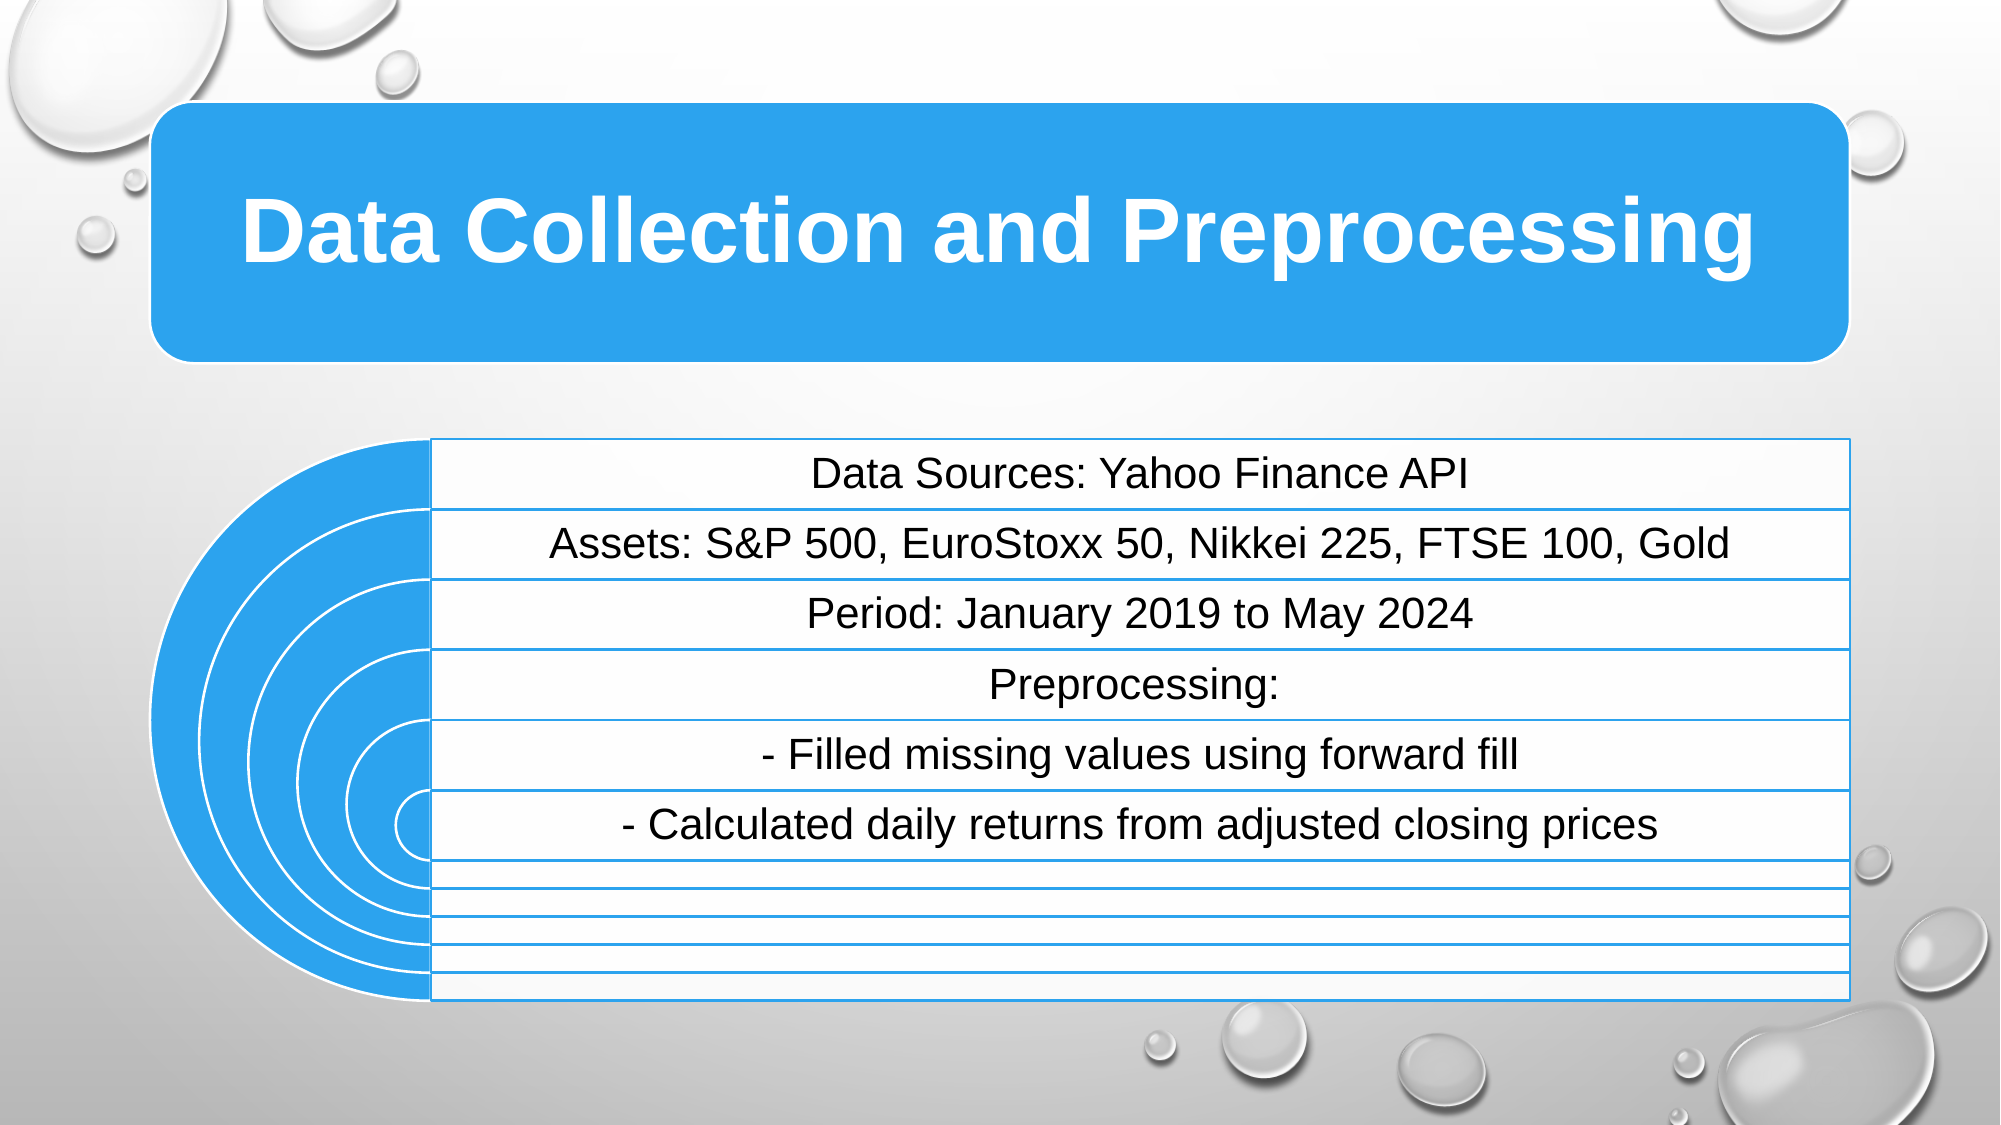

# DATA COLLECTION AND PREPROCESSING

Data Collection and Preprocessing

Data Sources: Yahoo Finance API

Assets: S&P 500, EuroStoxx 50, Nikkei 225, FTSE 100, Gold

Period: January 2019 to May 2024

Preprocessing:

- Filled missing values using forward fill

- Calculated daily returns from adjusted closing prices